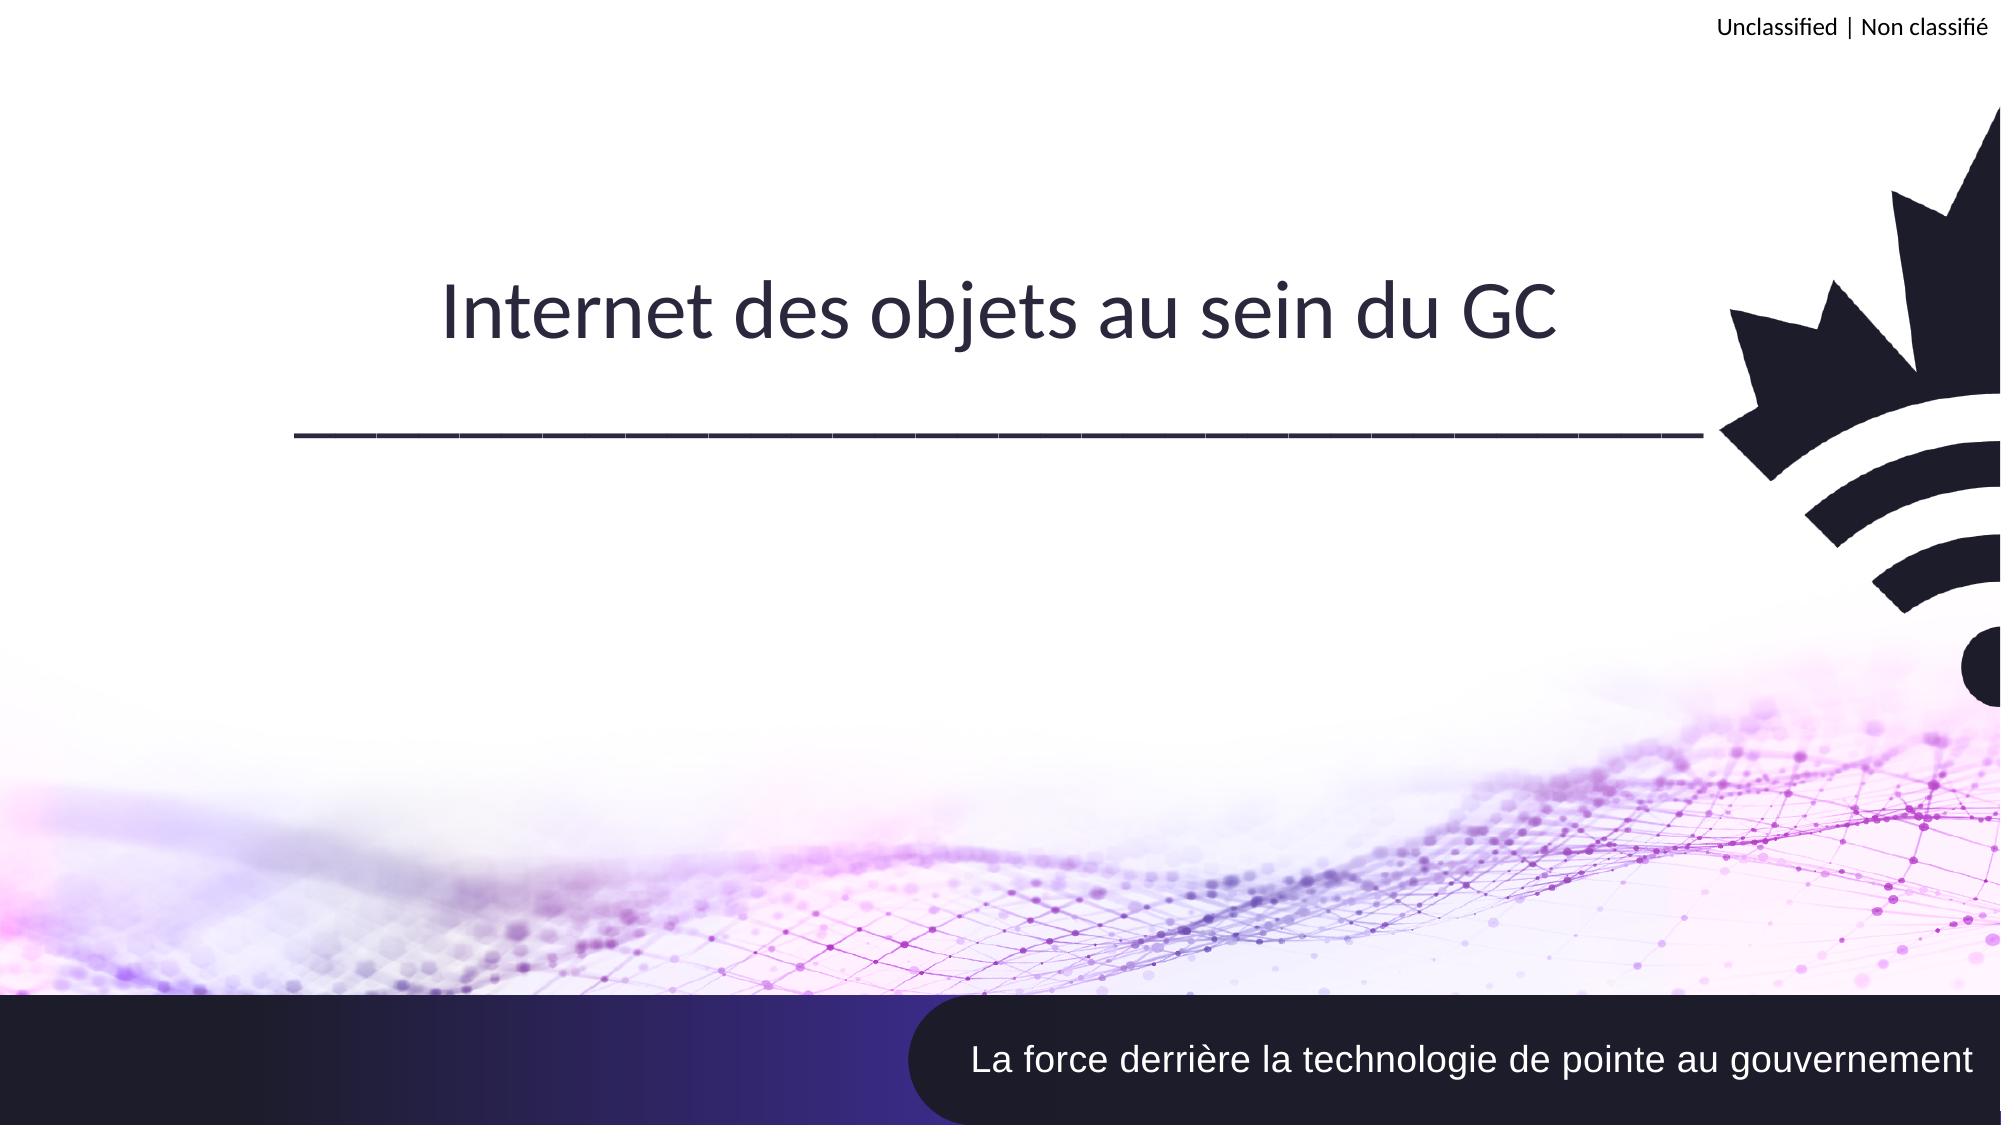

Internet des objets au sein du GC
__________________________________